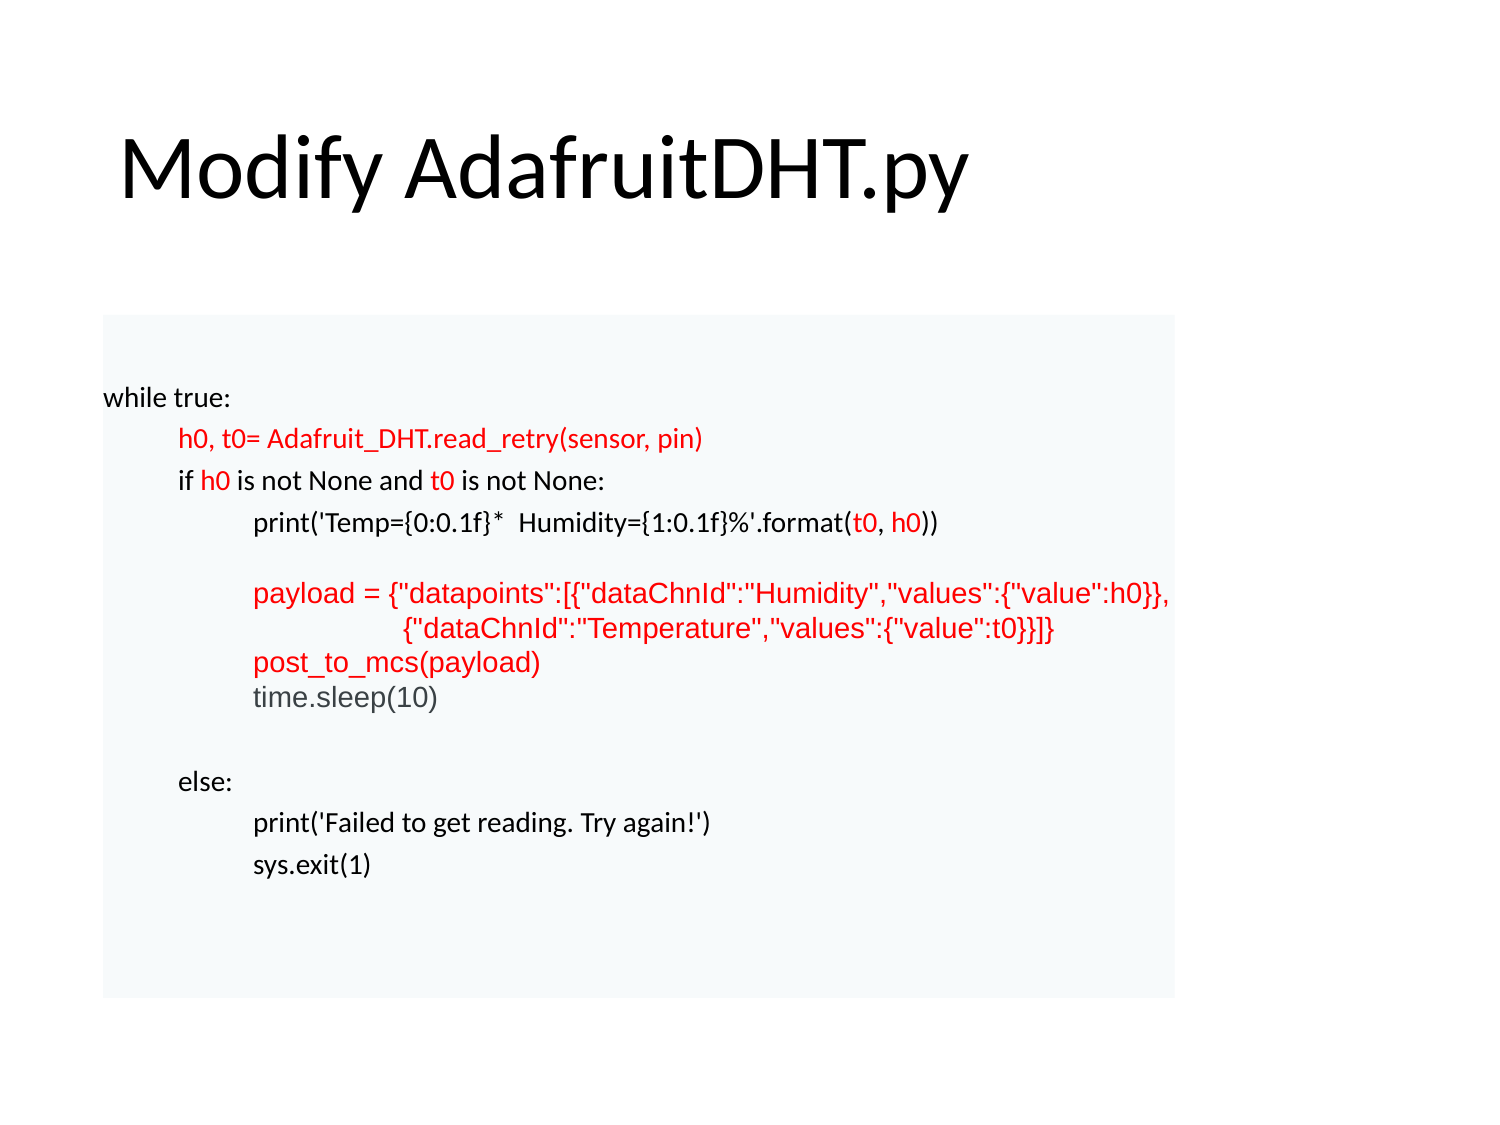

# Modify AdafruitDHT.py

while true:
h0, t0= Adafruit_DHT.read_retry(sensor, pin)
if h0 is not None and t0 is not None:
print('Temp={0:0.1f}*  Humidity={1:0.1f}%'.format(t0, h0))

	payload = {"datapoints":[{"dataChnId":"Humidity","values":{"value":h0}},
		{"dataChnId":"Temperature","values":{"value":t0}}]}
	post_to_mcs(payload)
	time.sleep(10)

else:
print('Failed to get reading. Try again!')
sys.exit(1)